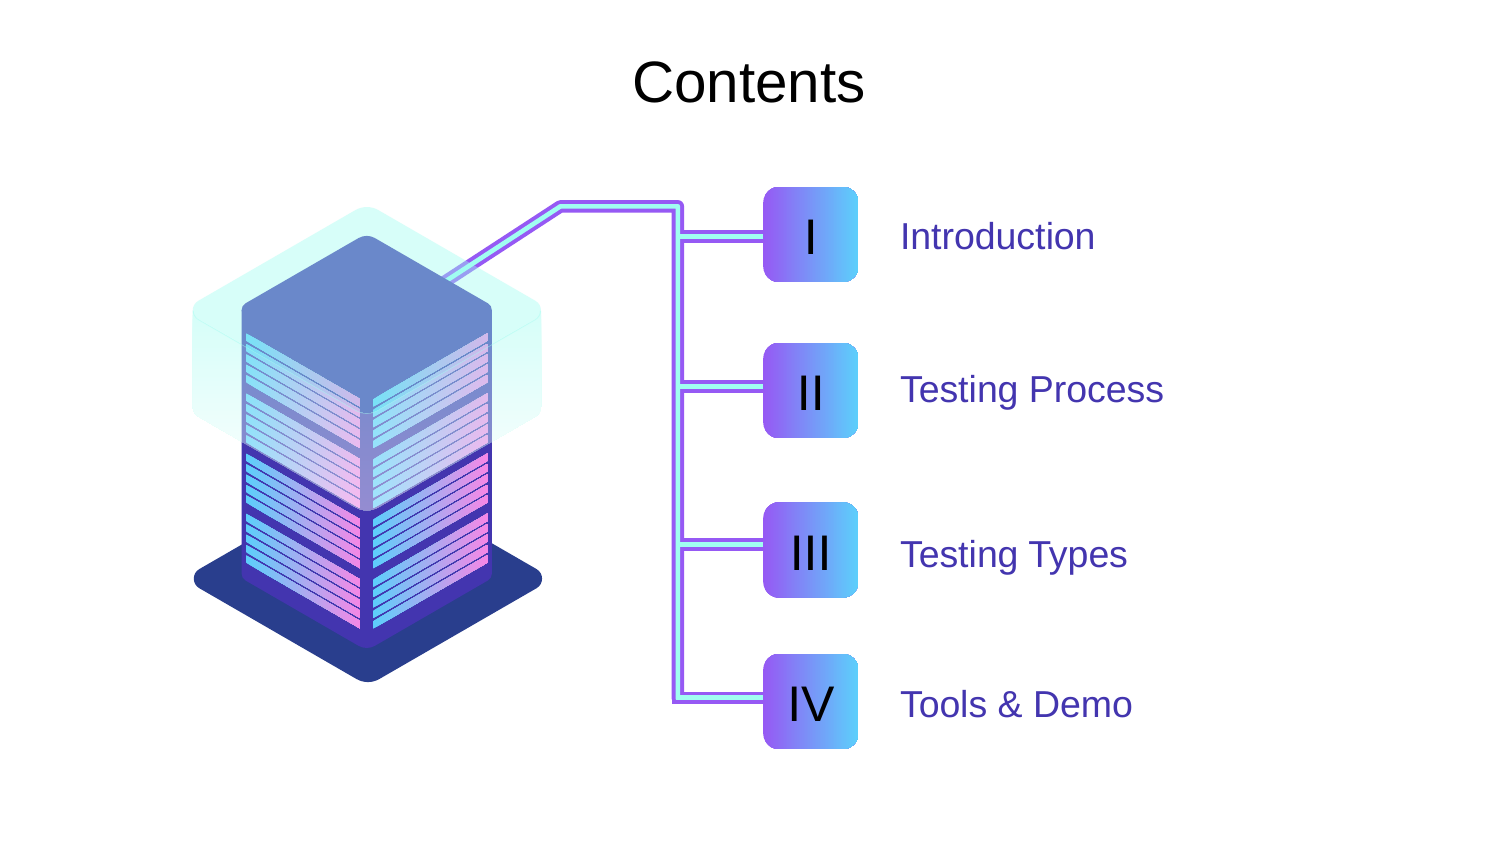

Contents
I
Introduction

II
Testing Process
III
Testing Types
IV
Tools & Demo